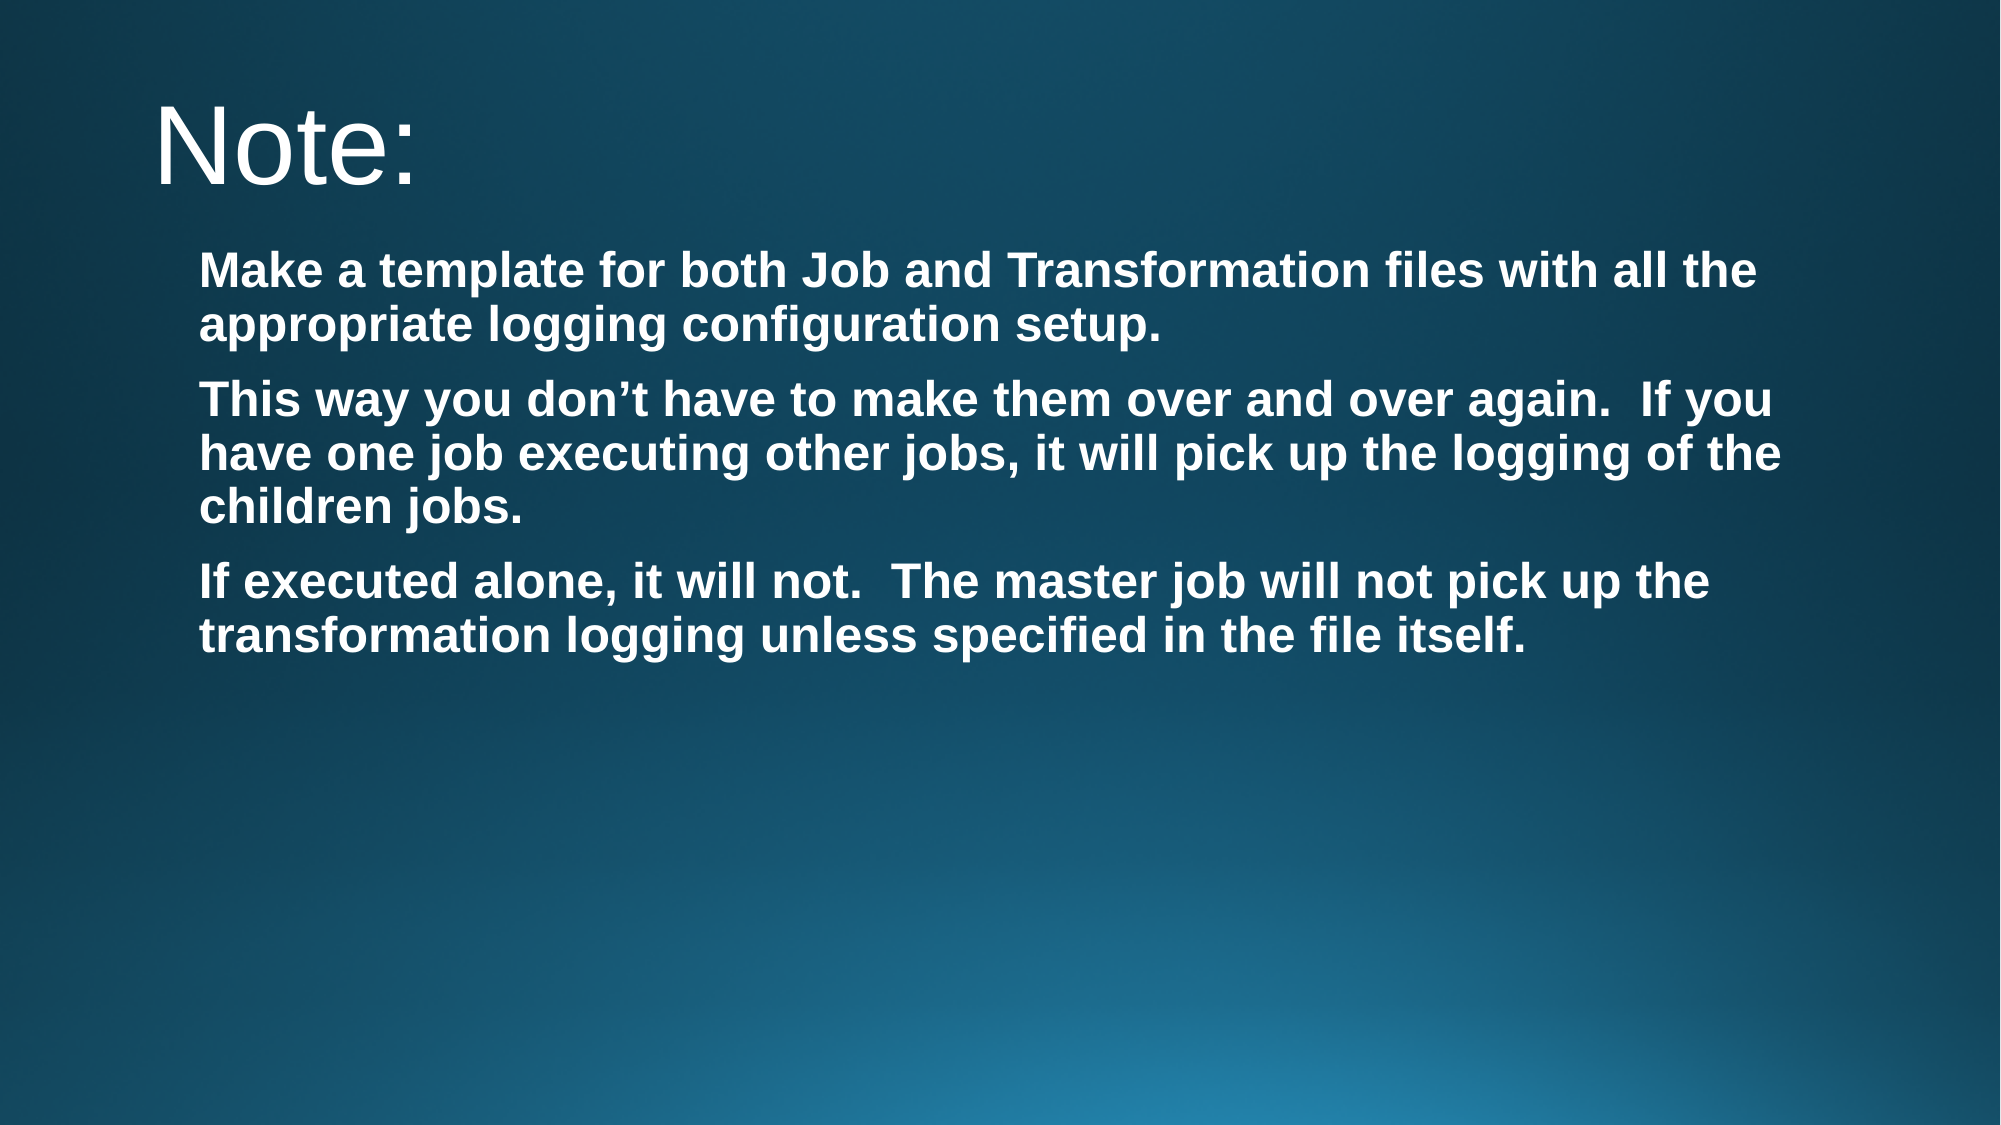

# Note:
Make a template for both Job and Transformation files with all the appropriate logging configuration setup.
This way you don’t have to make them over and over again.  If you have one job executing other jobs, it will pick up the logging of the children jobs.
If executed alone, it will not.  The master job will not pick up the transformation logging unless specified in the file itself.